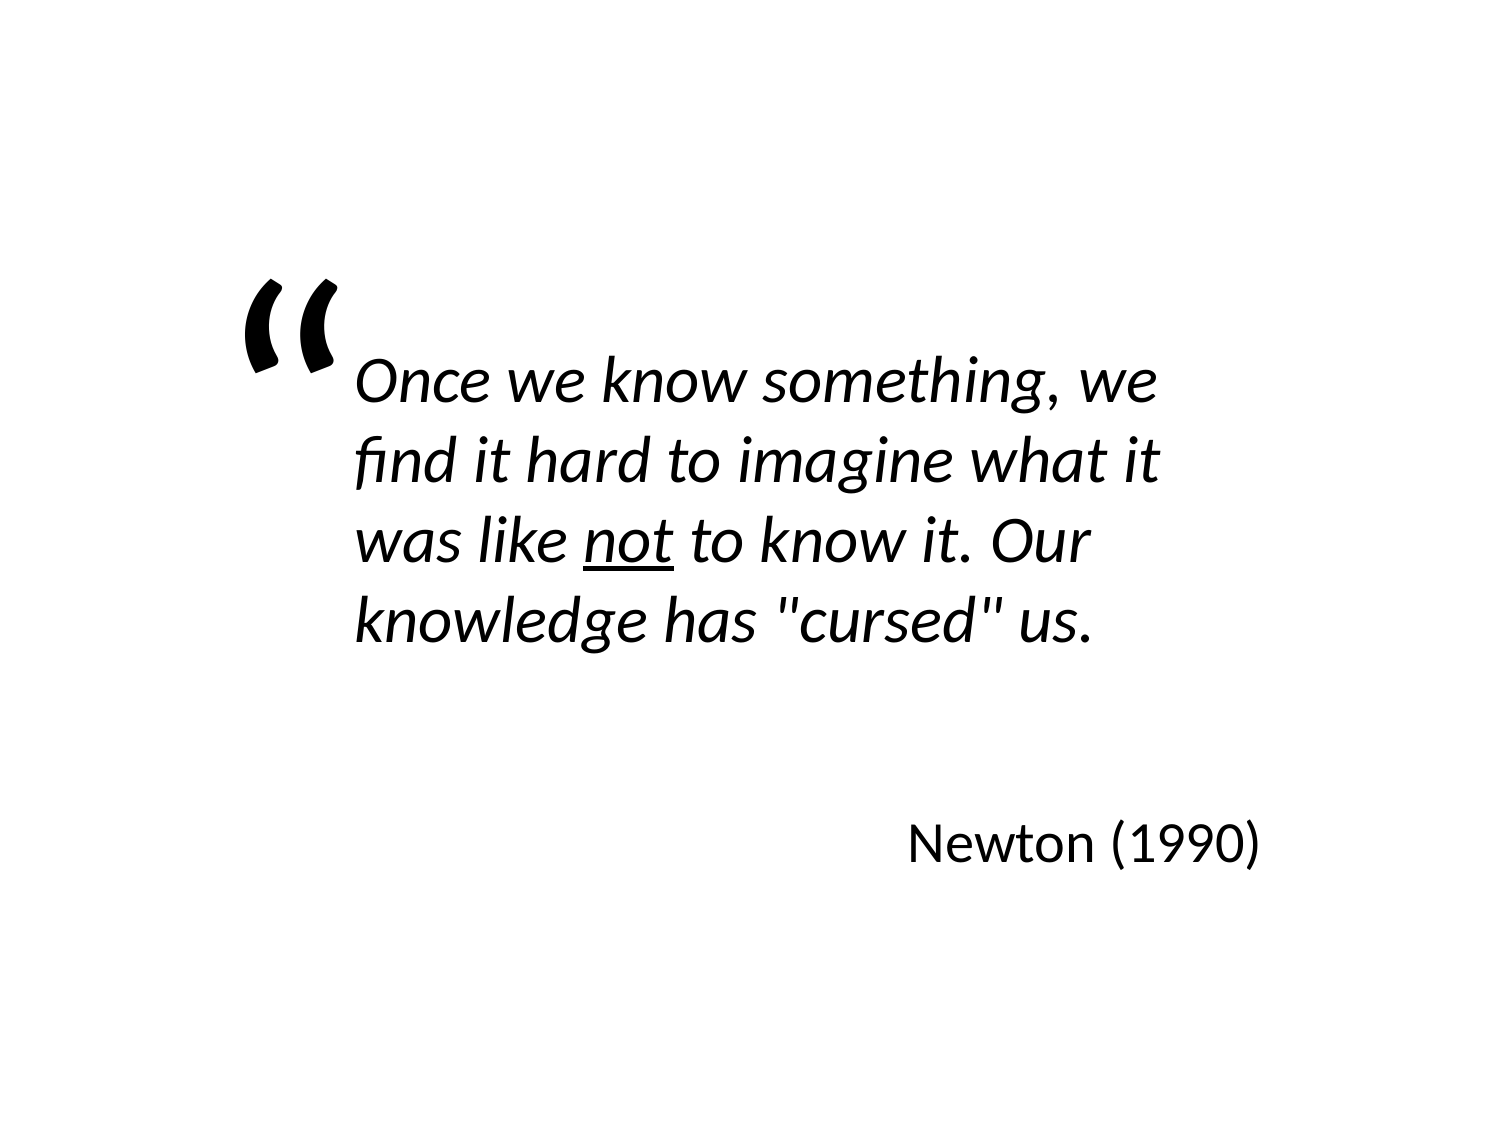

“
Once we know something, we find it hard to imagine what it was like not to know it. Our knowledge has "cursed" us.
Newton (1990)